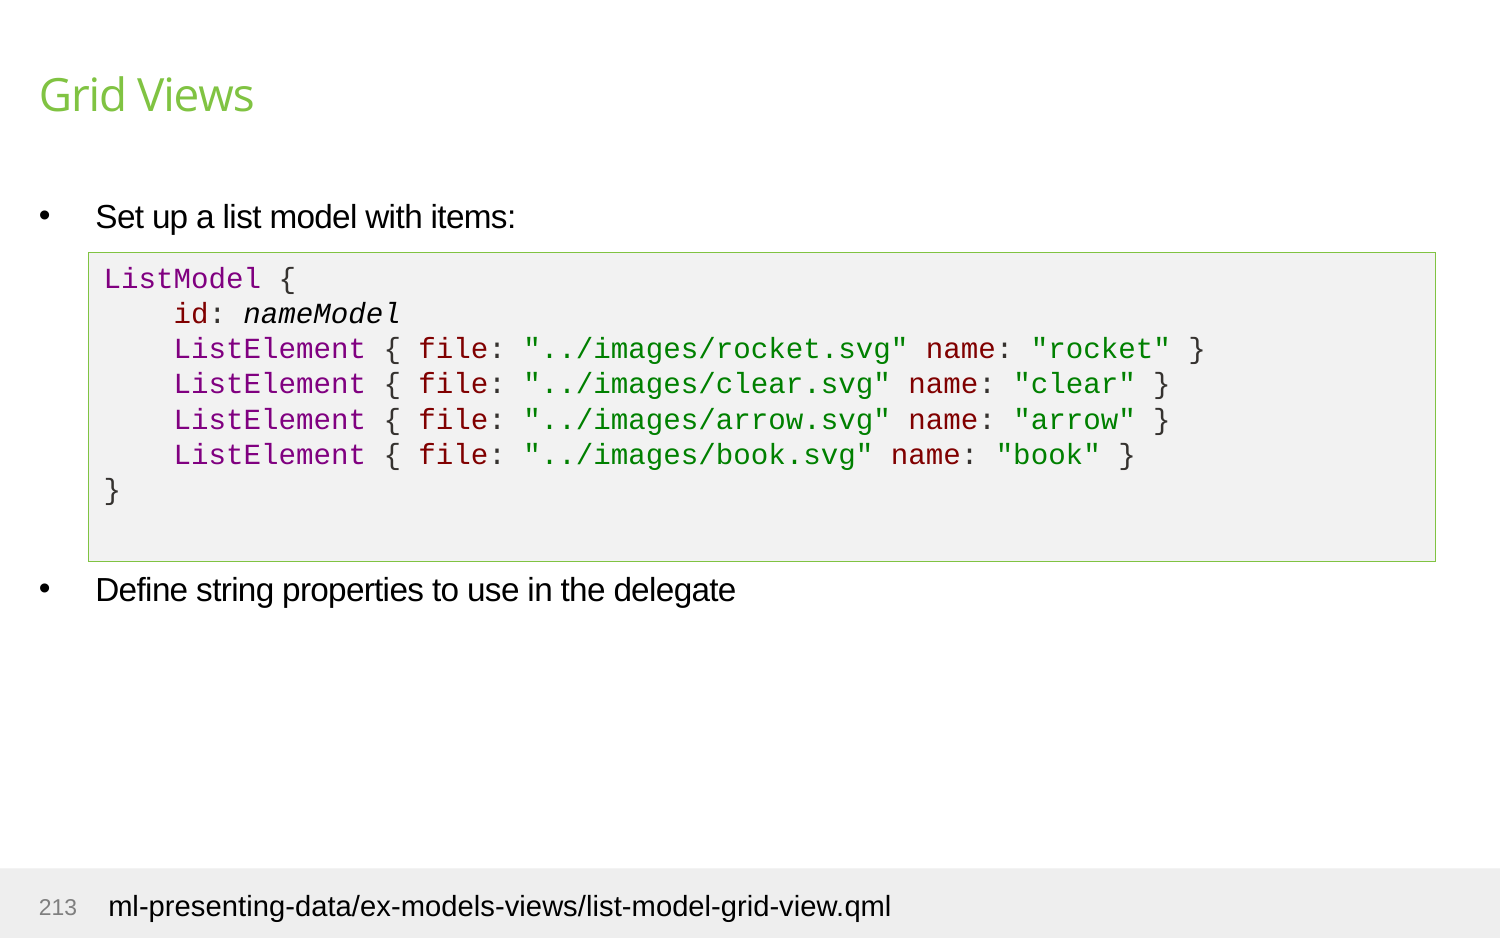

# Grid Views
Set up a list model with items:

Define string properties to use in the delegate

ListModel {
    id: nameModel
    ListElement { file: "../images/rocket.svg" name: "rocket" }
    ListElement { file: "../images/clear.svg" name: "clear" }
    ListElement { file: "../images/arrow.svg" name: "arrow" }
    ListElement { file: "../images/book.svg" name: "book" }
}
213
ml-presenting-data/ex-models-views/list-model-grid-view.qml